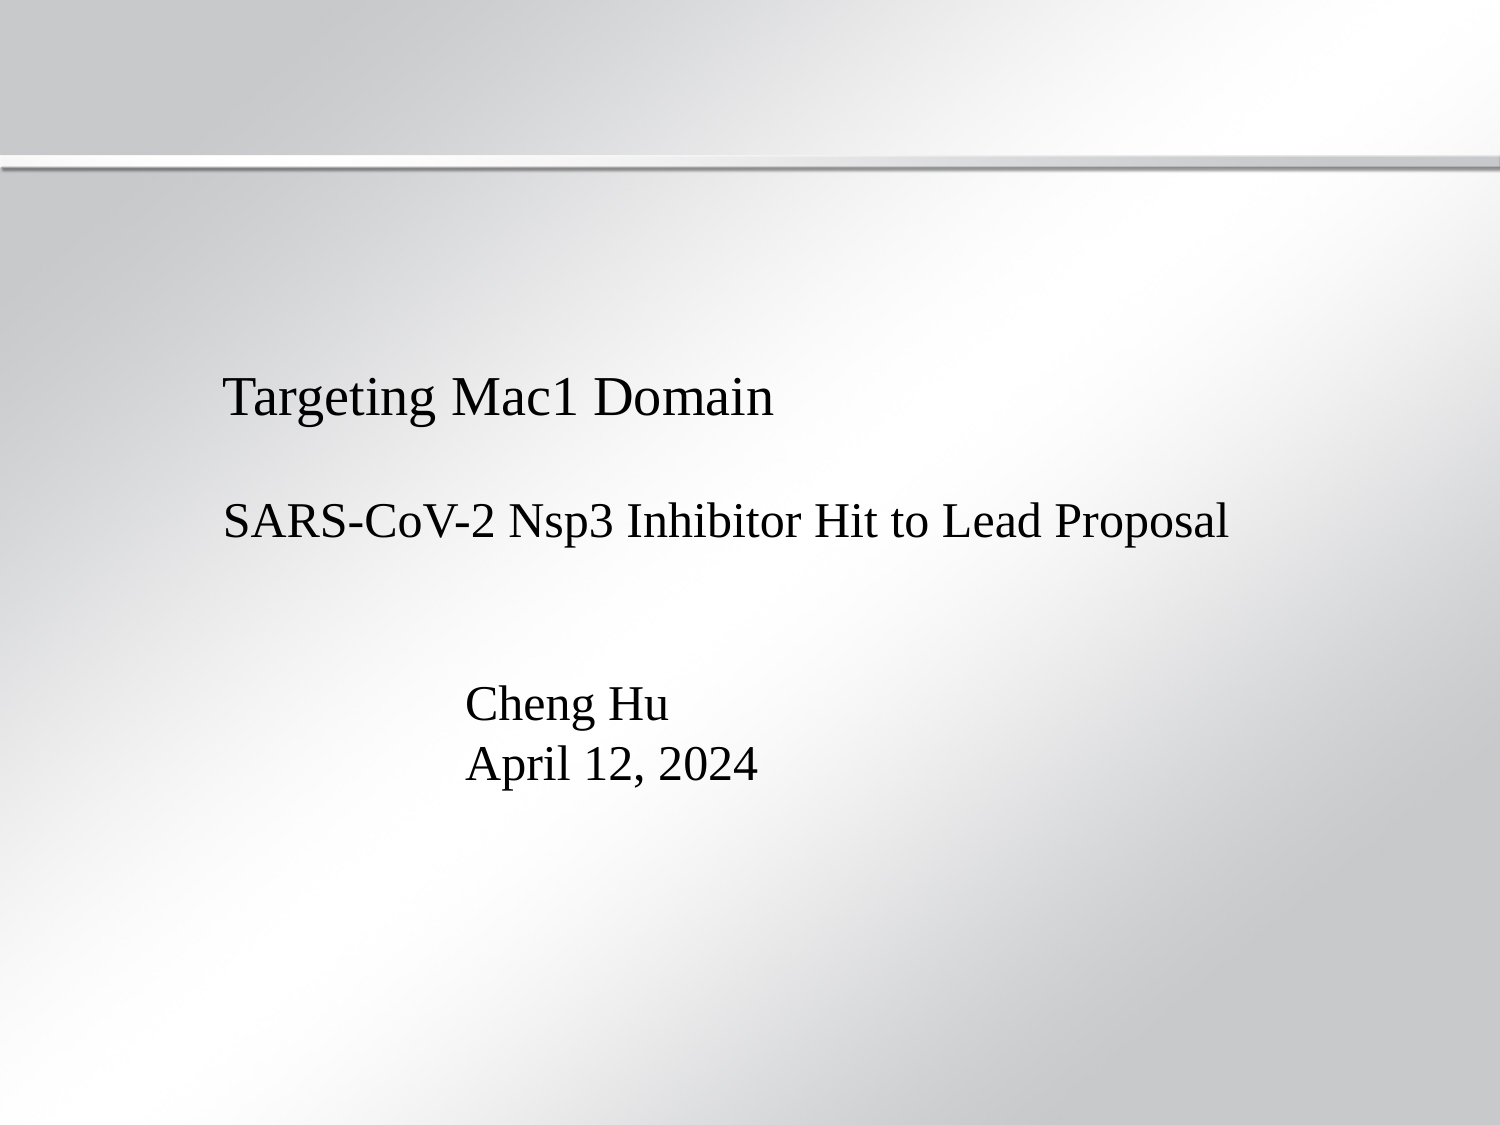

# Targeting Mac1 Domain

SARS-CoV-2 Nsp3 Inhibitor Hit to Lead Proposal

Cheng Hu
April 12, 2024